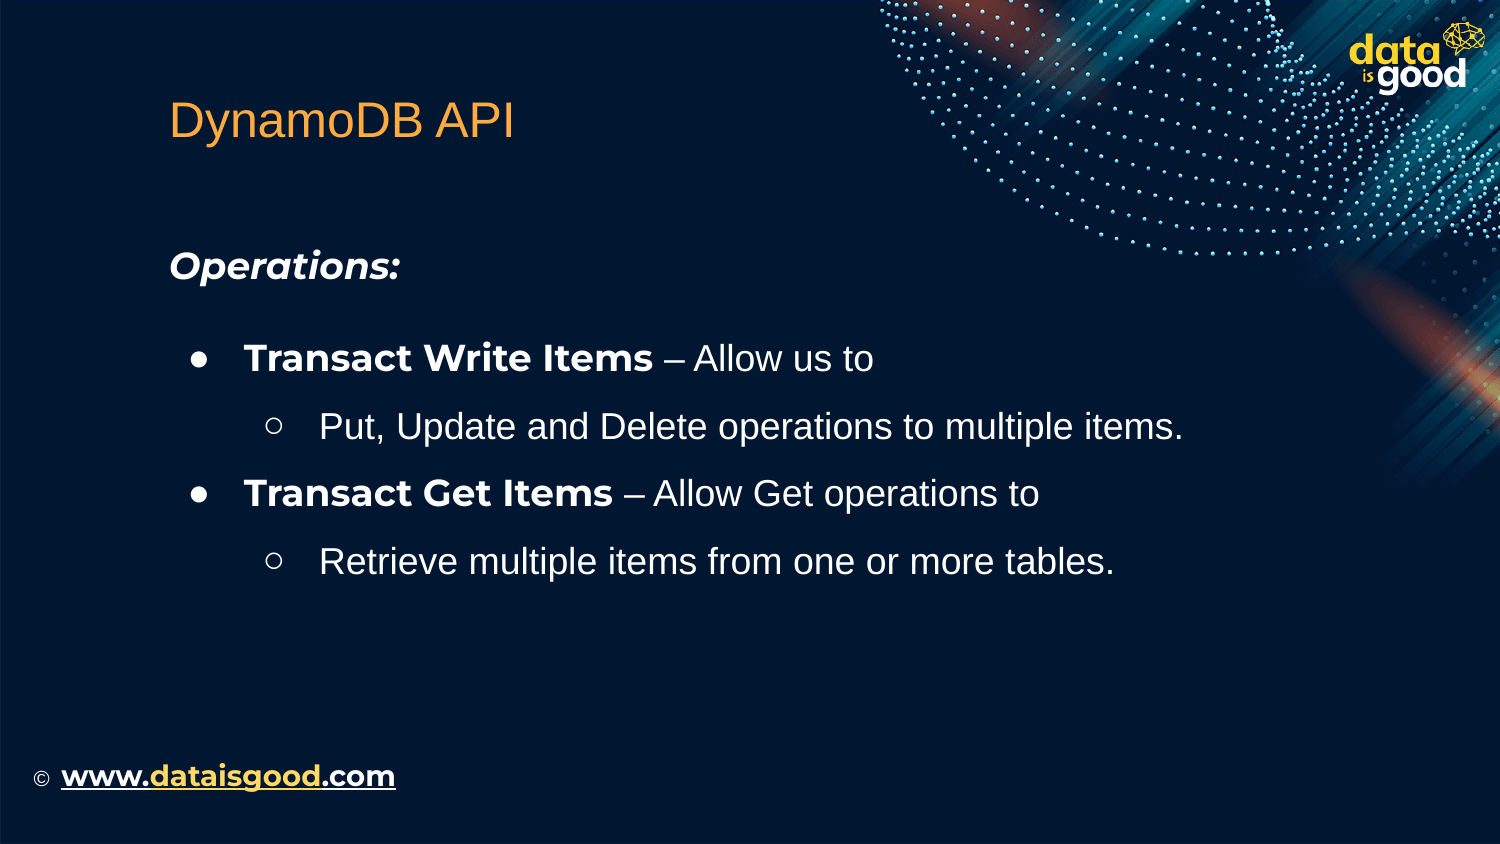

# DynamoDB API
Operations:
Transact Write Items – Allow us to
Put, Update and Delete operations to multiple items.
Transact Get Items – Allow Get operations to
Retrieve multiple items from one or more tables.